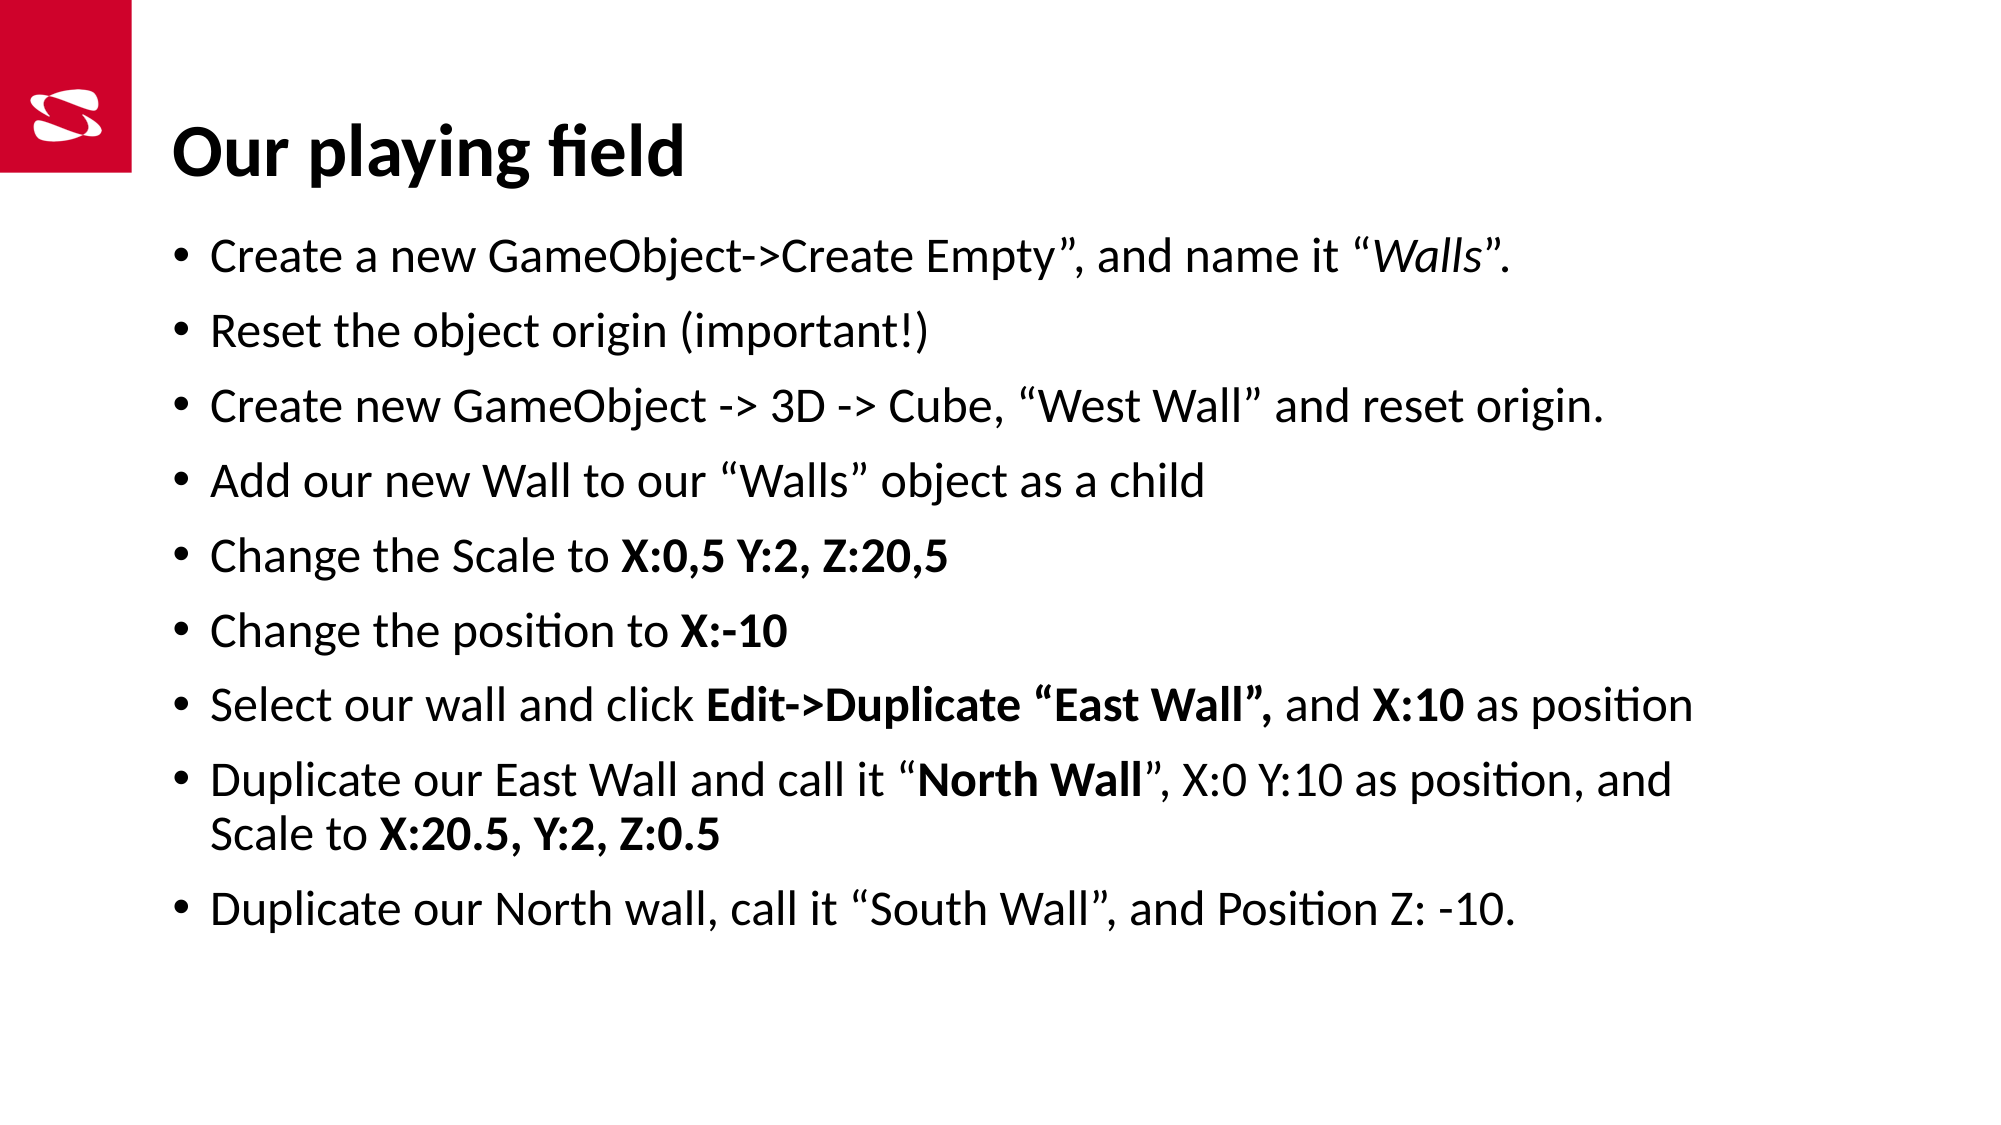

# Our playing field
Create a new GameObject->Create Empty”, and name it “Walls”.
Reset the object origin (important!)
Create new GameObject -> 3D -> Cube, “West Wall” and reset origin.
Add our new Wall to our “Walls” object as a child
Change the Scale to X:0,5 Y:2, Z:20,5
Change the position to X:-10
Select our wall and click Edit->Duplicate “East Wall”, and X:10 as position
Duplicate our East Wall and call it “North Wall”, X:0 Y:10 as position, and
Scale to X:20.5, Y:2, Z:0.5
Duplicate our North wall, call it “South Wall”, and Position Z: -10.